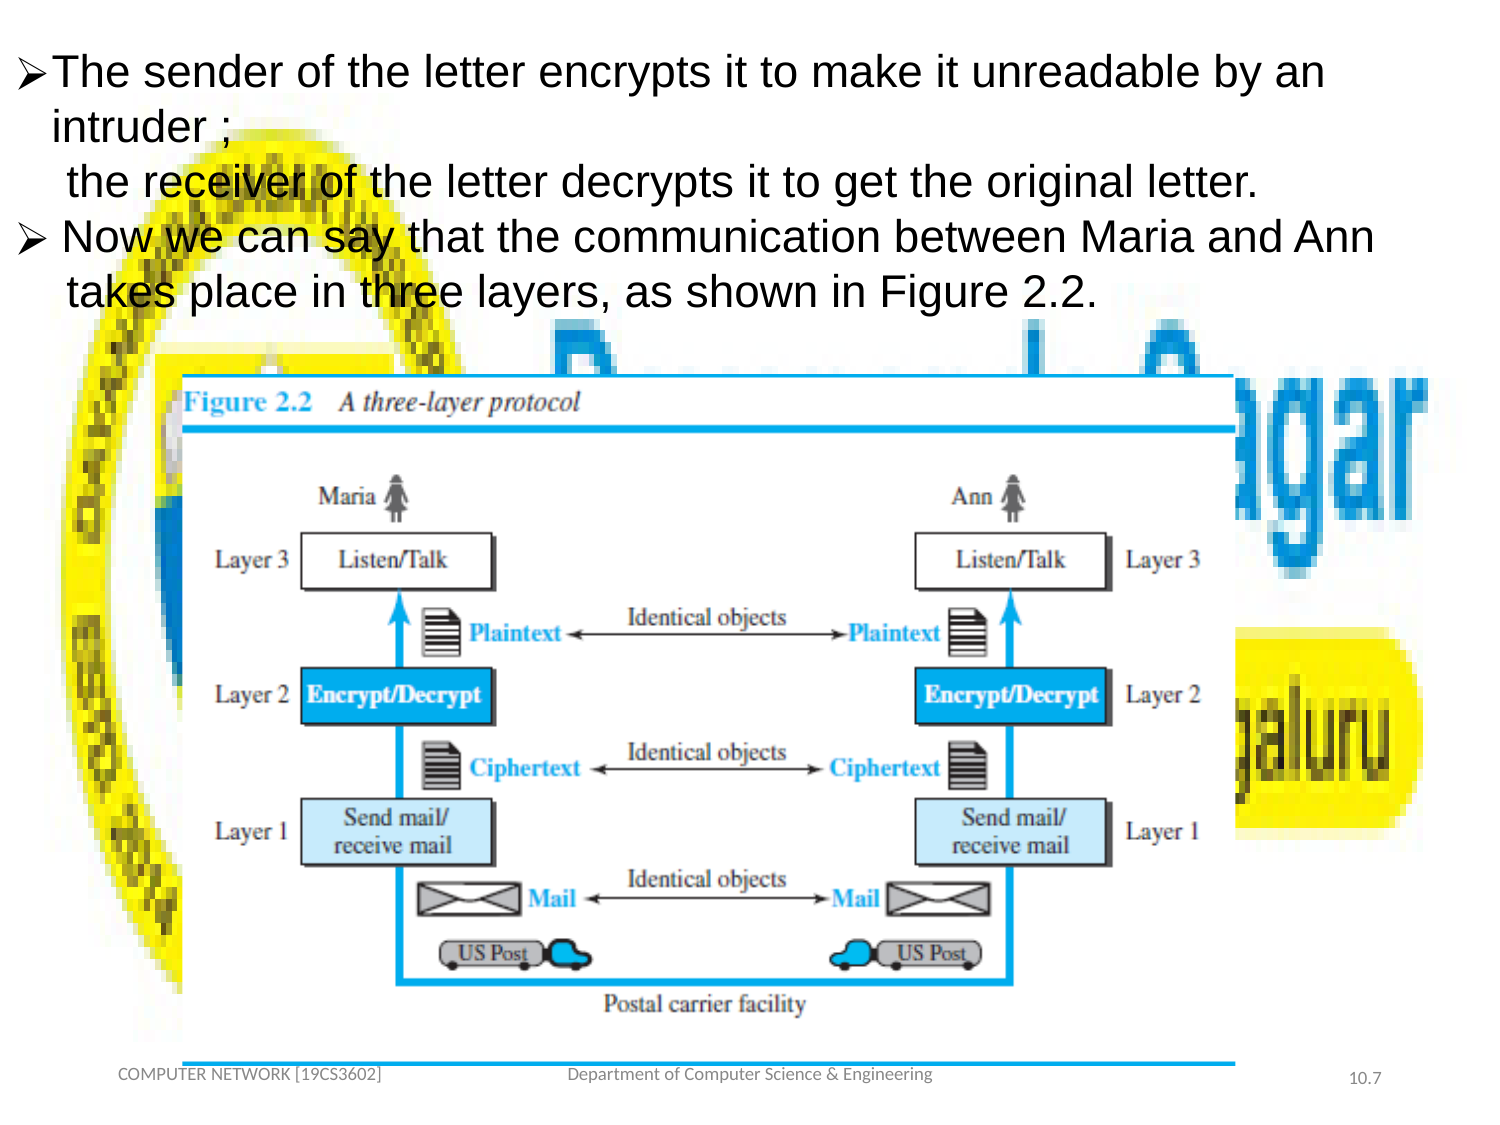

The sender of the letter encrypts it to make it unreadable by an intruder ;
the receiver of the letter decrypts it to get the original letter.
Now we can say that the communication between Maria and Ann
takes place in three layers, as shown in Figure 2.2.

COMPUTER NETWORK [19CS3602]
Department of Computer Science & Engineering
10.7